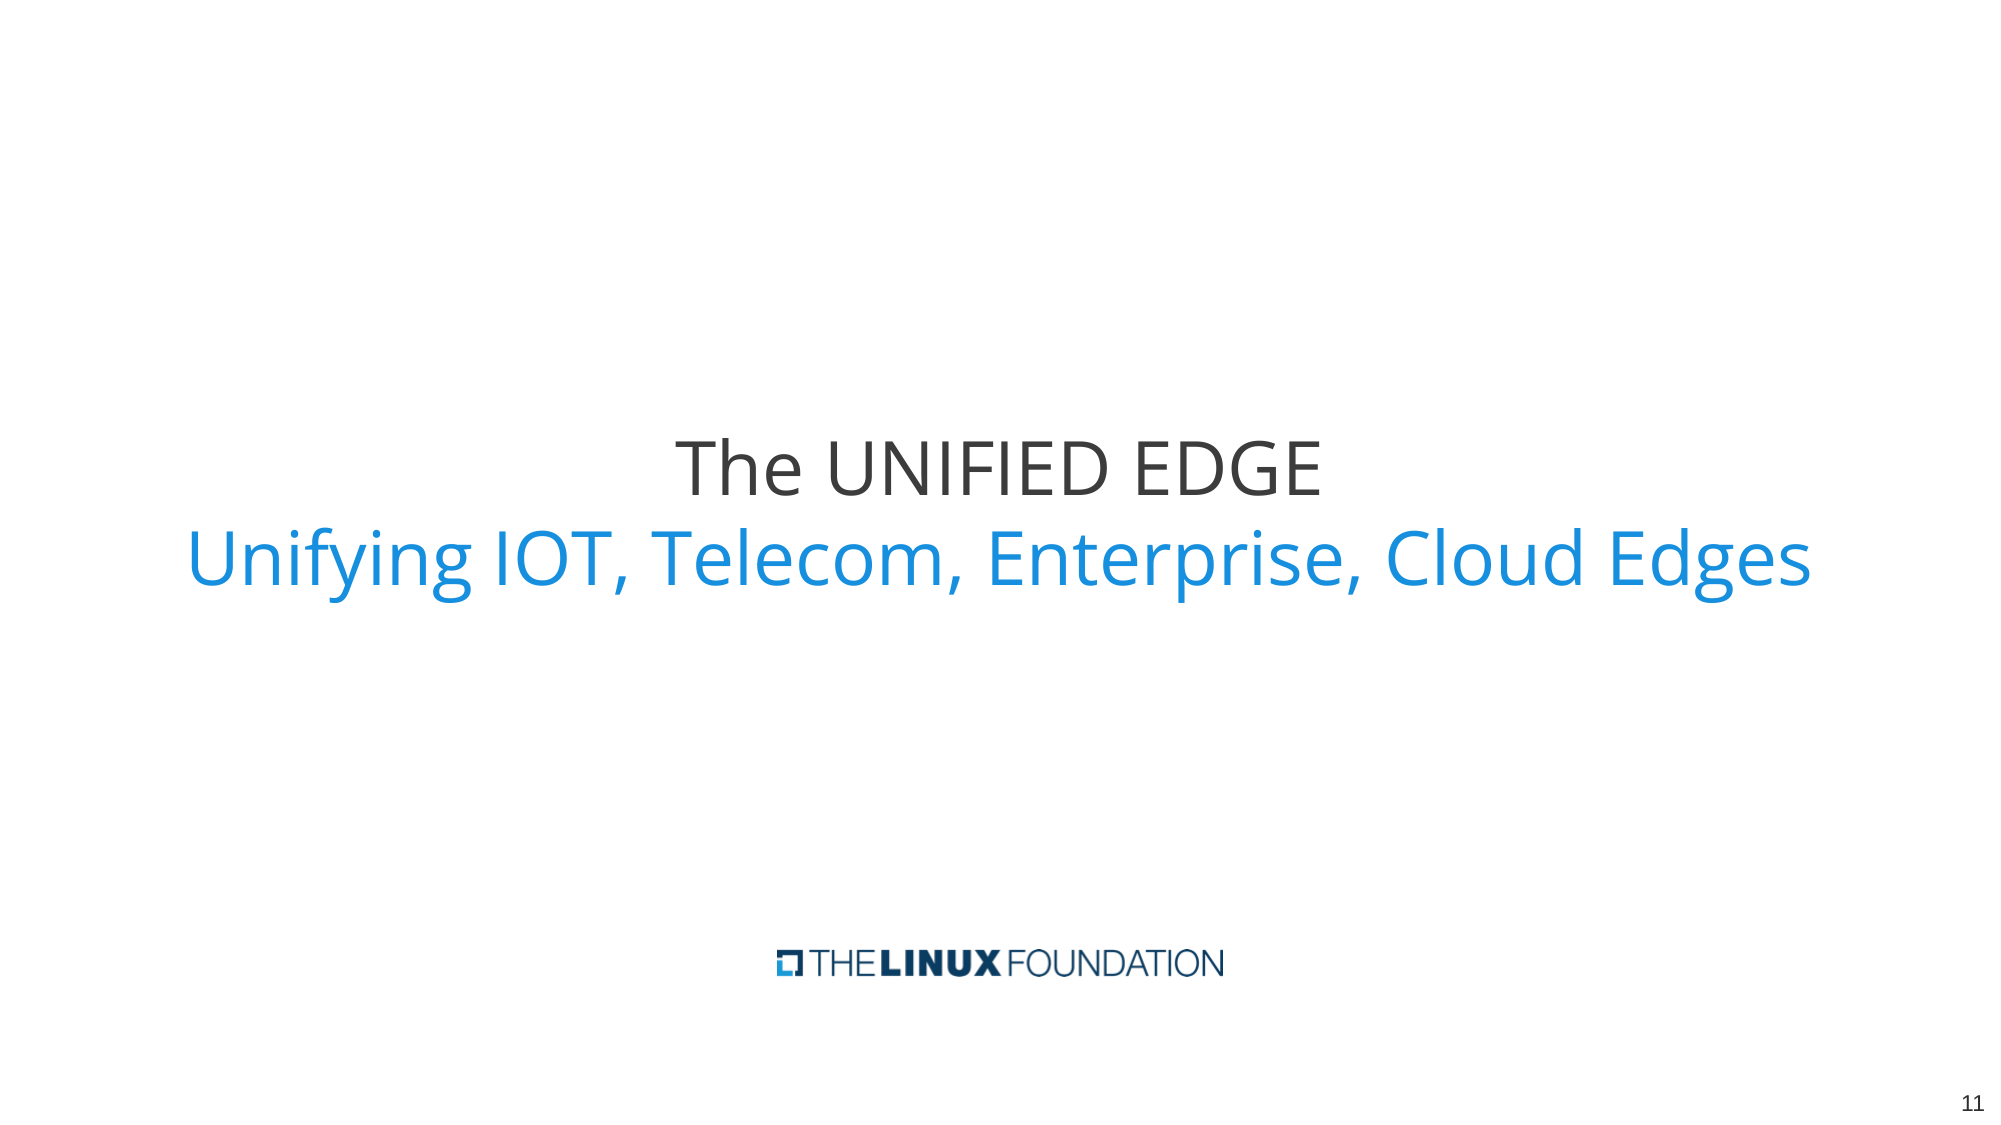

# The UNIFIED EDGE Unifying IOT, Telecom, Enterprise, Cloud Edges
11